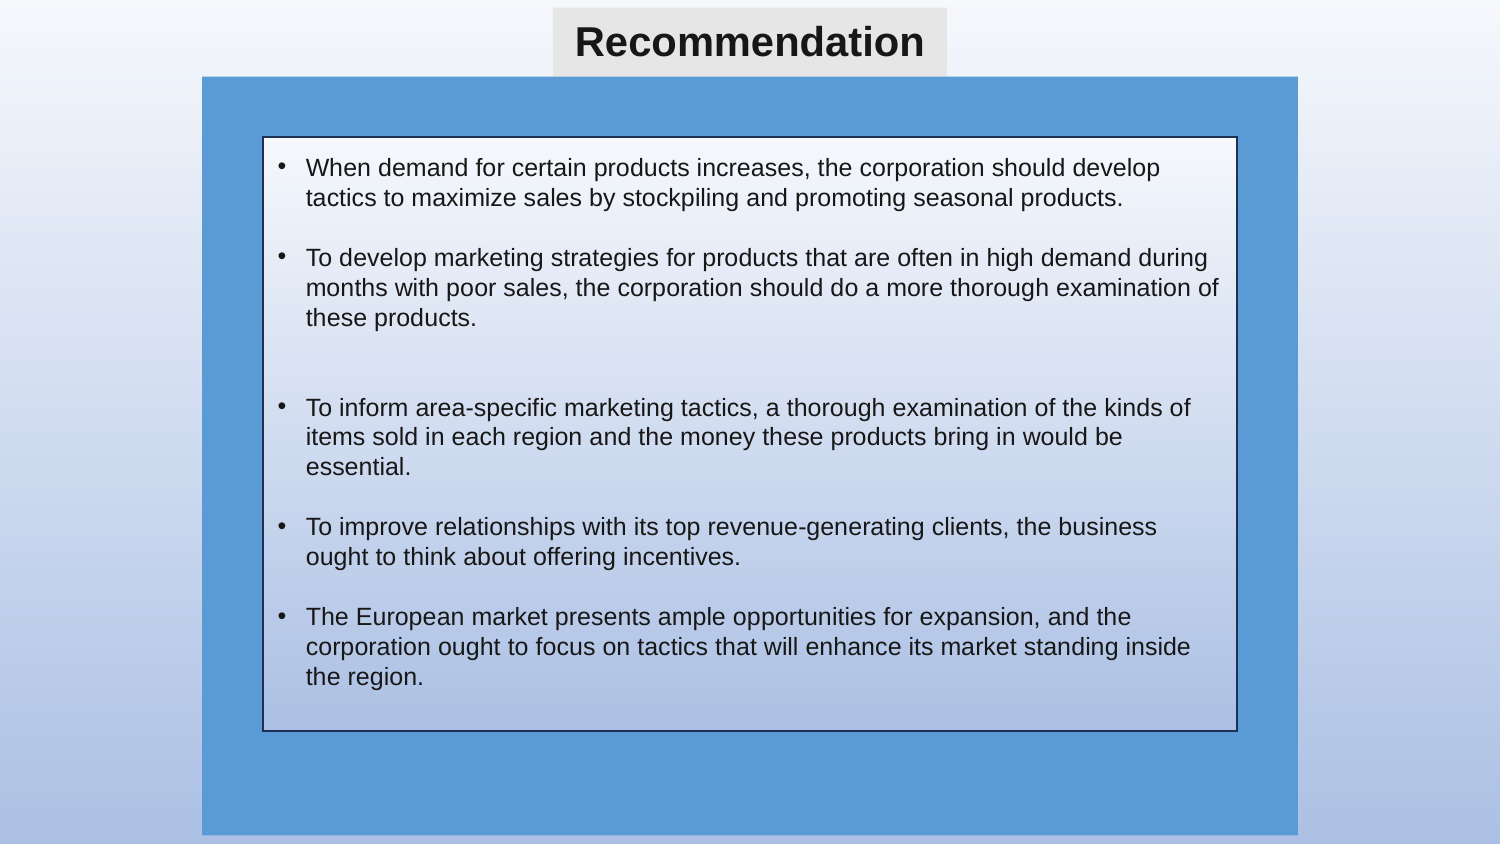

Recommendations

When demand for certain products increases, the corporation should develop tactics to maximize sales by stockpiling and promoting seasonal products.

To develop marketing strategies for products that are often in high demand during months with poor sales, the corporation should do a more thorough examination of these products.

To inform area-specific marketing tactics, a thorough examination of the kinds of items sold in each region and the money these products bring in would be essential.

To improve relationships with its top revenue-generating clients, the business ought to think about offering incentives.

The European market presents ample opportunities for expansion, and the corporation ought to focus on tactics that will enhance its market standing inside the region.